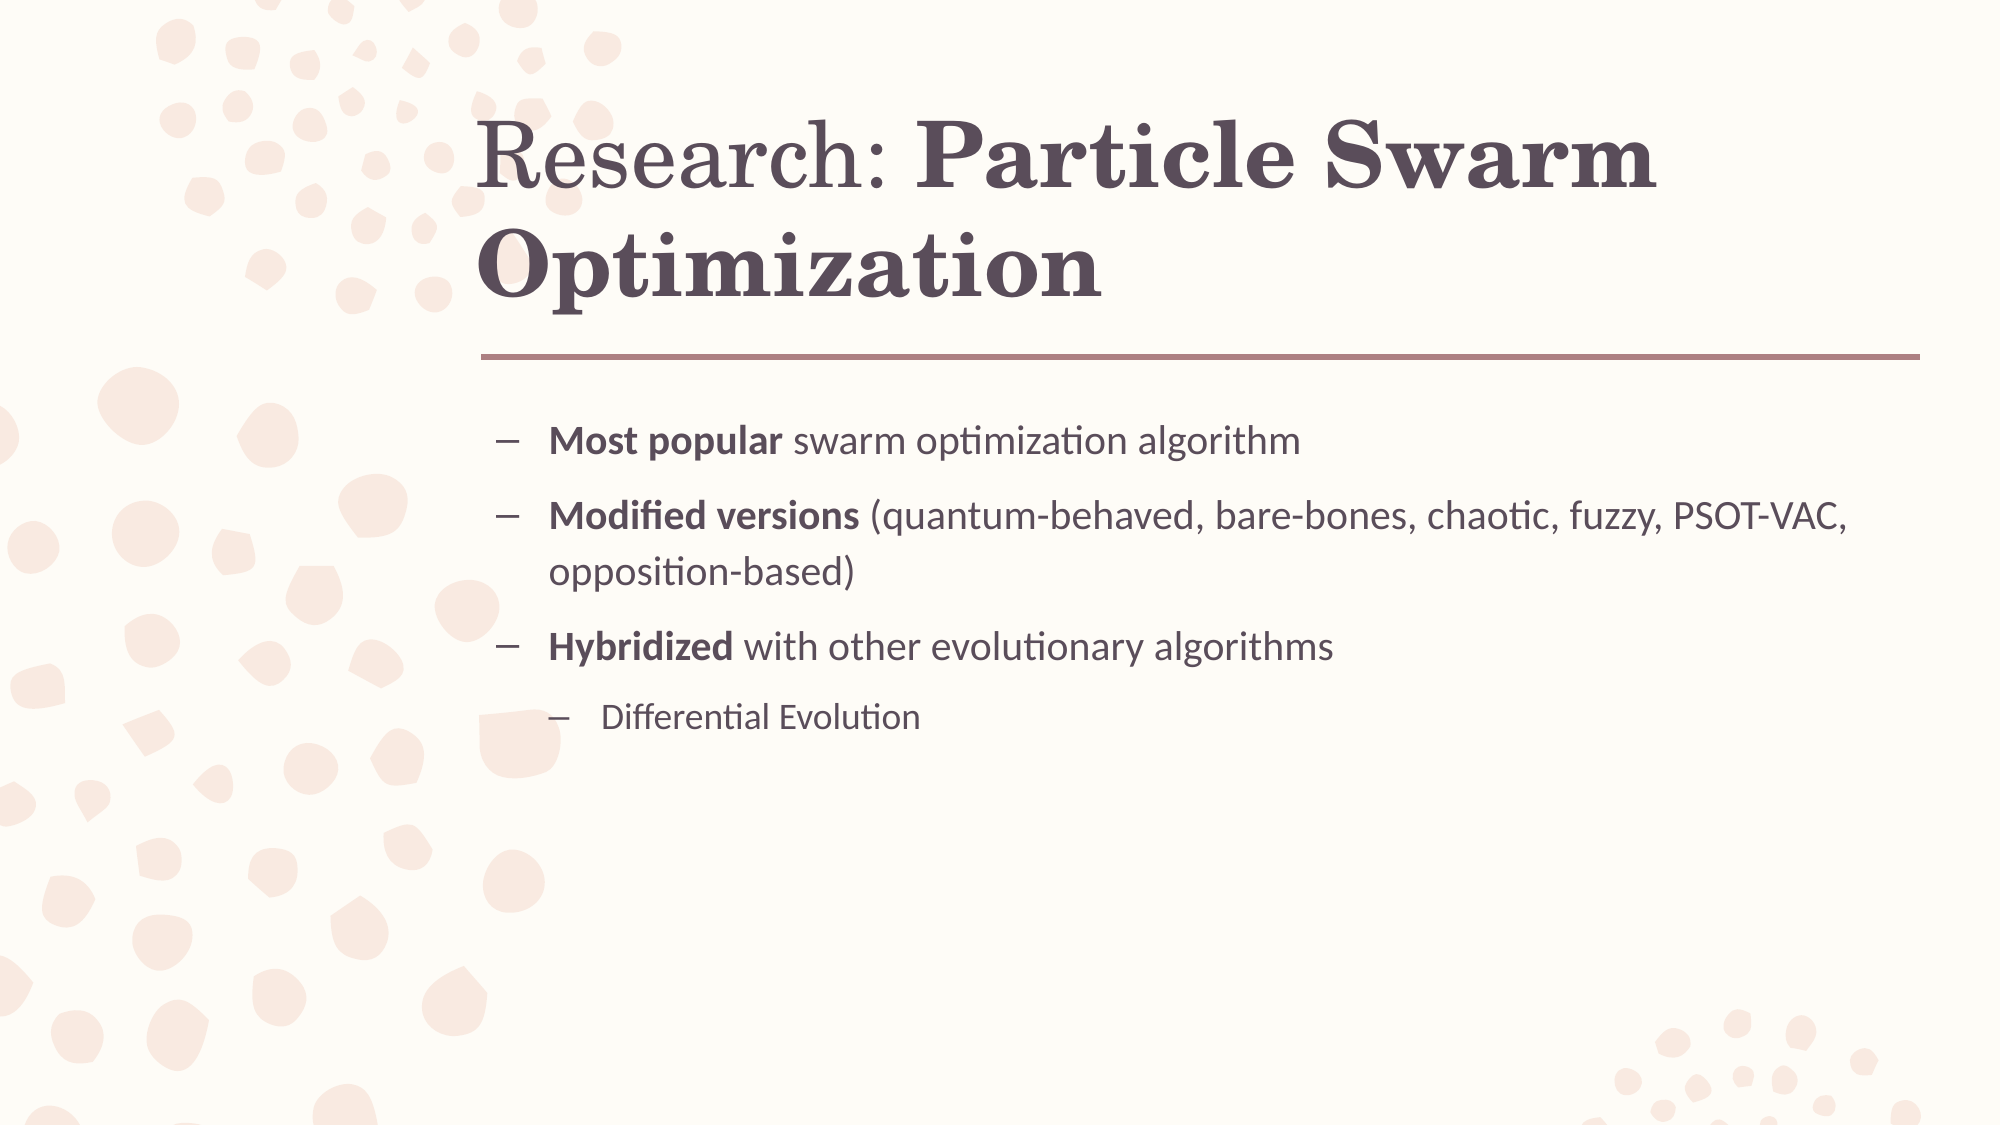

# Research: Particle Swarm Optimization
Most popular swarm optimization algorithm
Modified versions (quantum-behaved, bare-bones, chaotic, fuzzy, PSOT-VAC, opposition-based)
Hybridized with other evolutionary algorithms
Differential Evolution